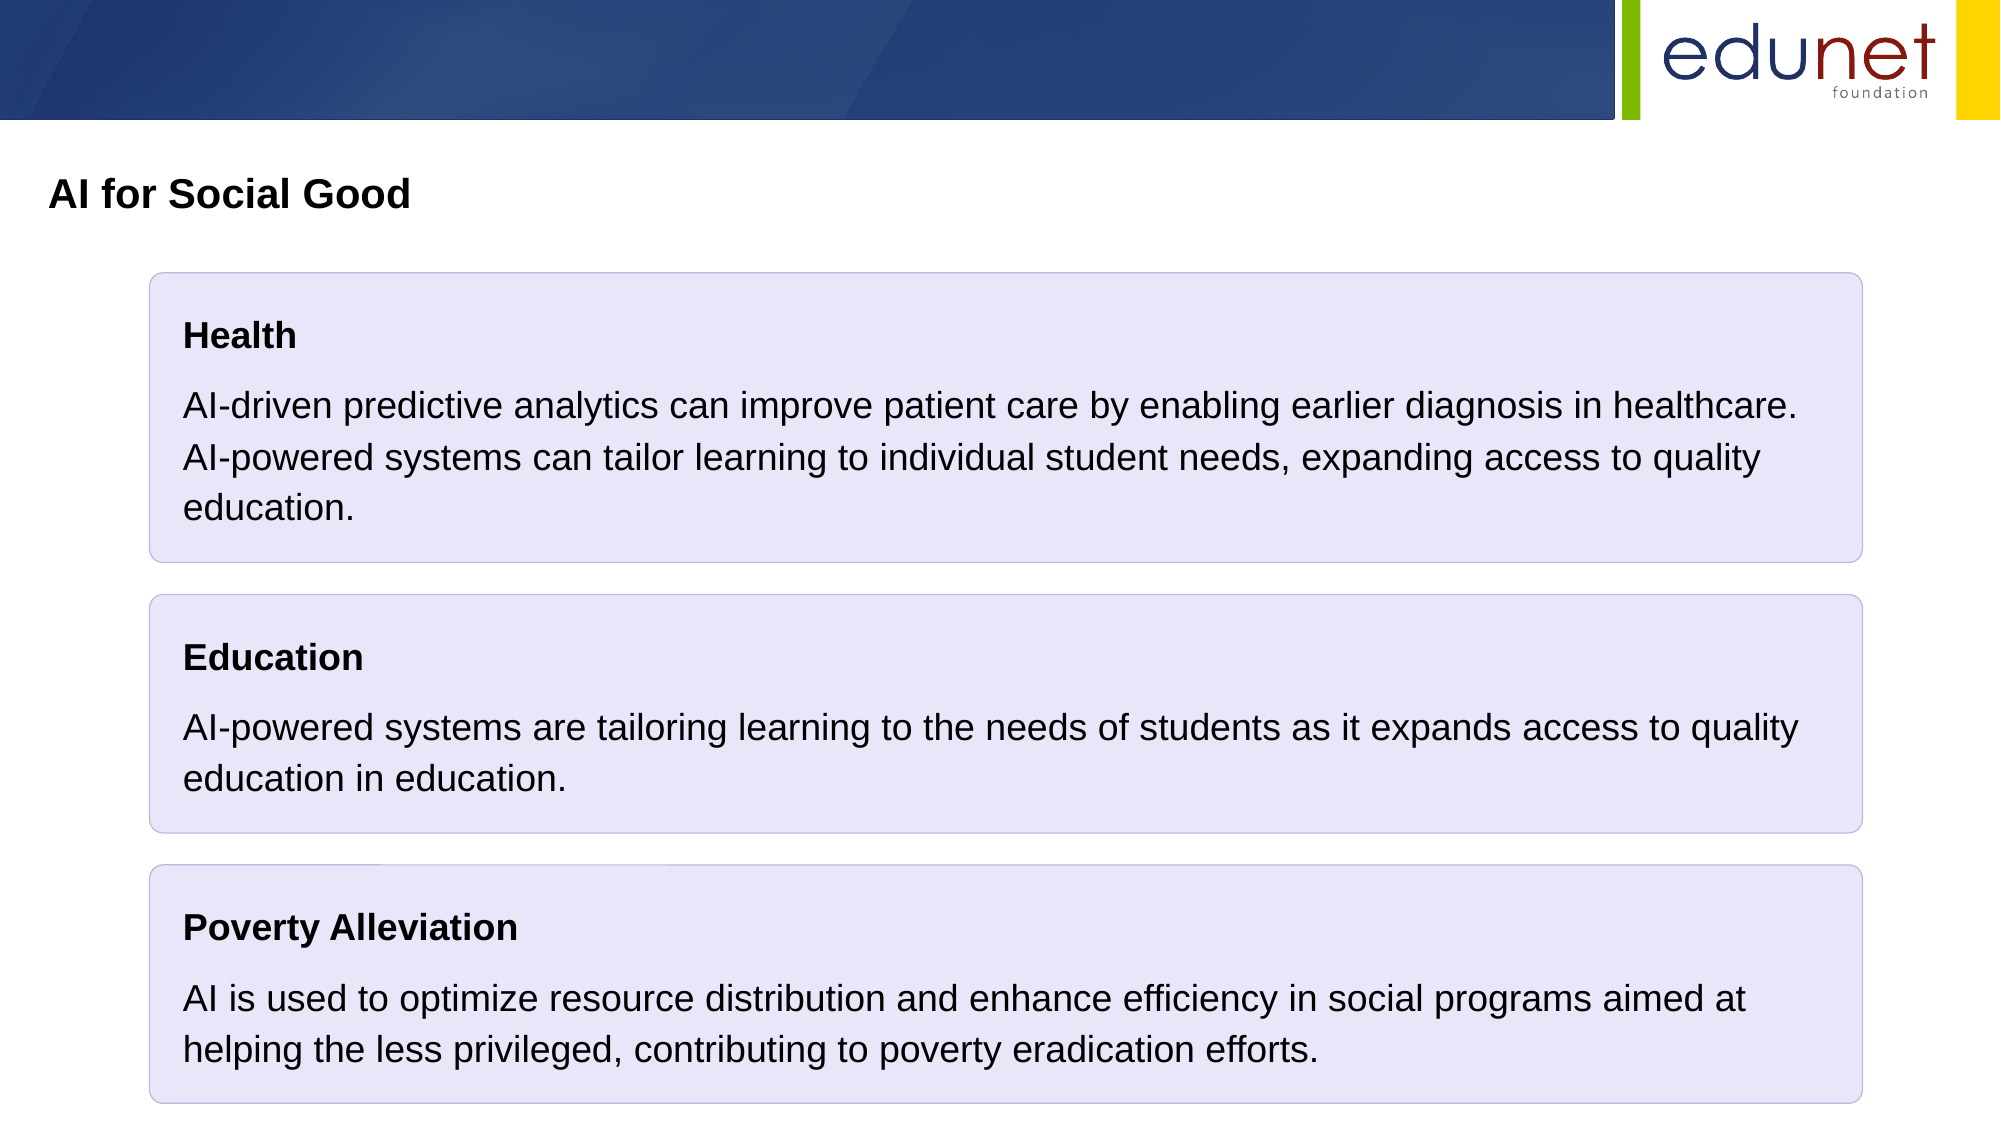

AI for Social Good

Health
AI-driven predictive analytics can improve patient care by enabling earlier diagnosis in healthcare. AI-powered systems can tailor learning to individual student needs, expanding access to quality education.

Education
AI-powered systems are tailoring learning to the needs of students as it expands access to quality education in education.

Poverty Alleviation
AI is used to optimize resource distribution and enhance efficiency in social programs aimed at helping the less privileged, contributing to poverty eradication efforts.